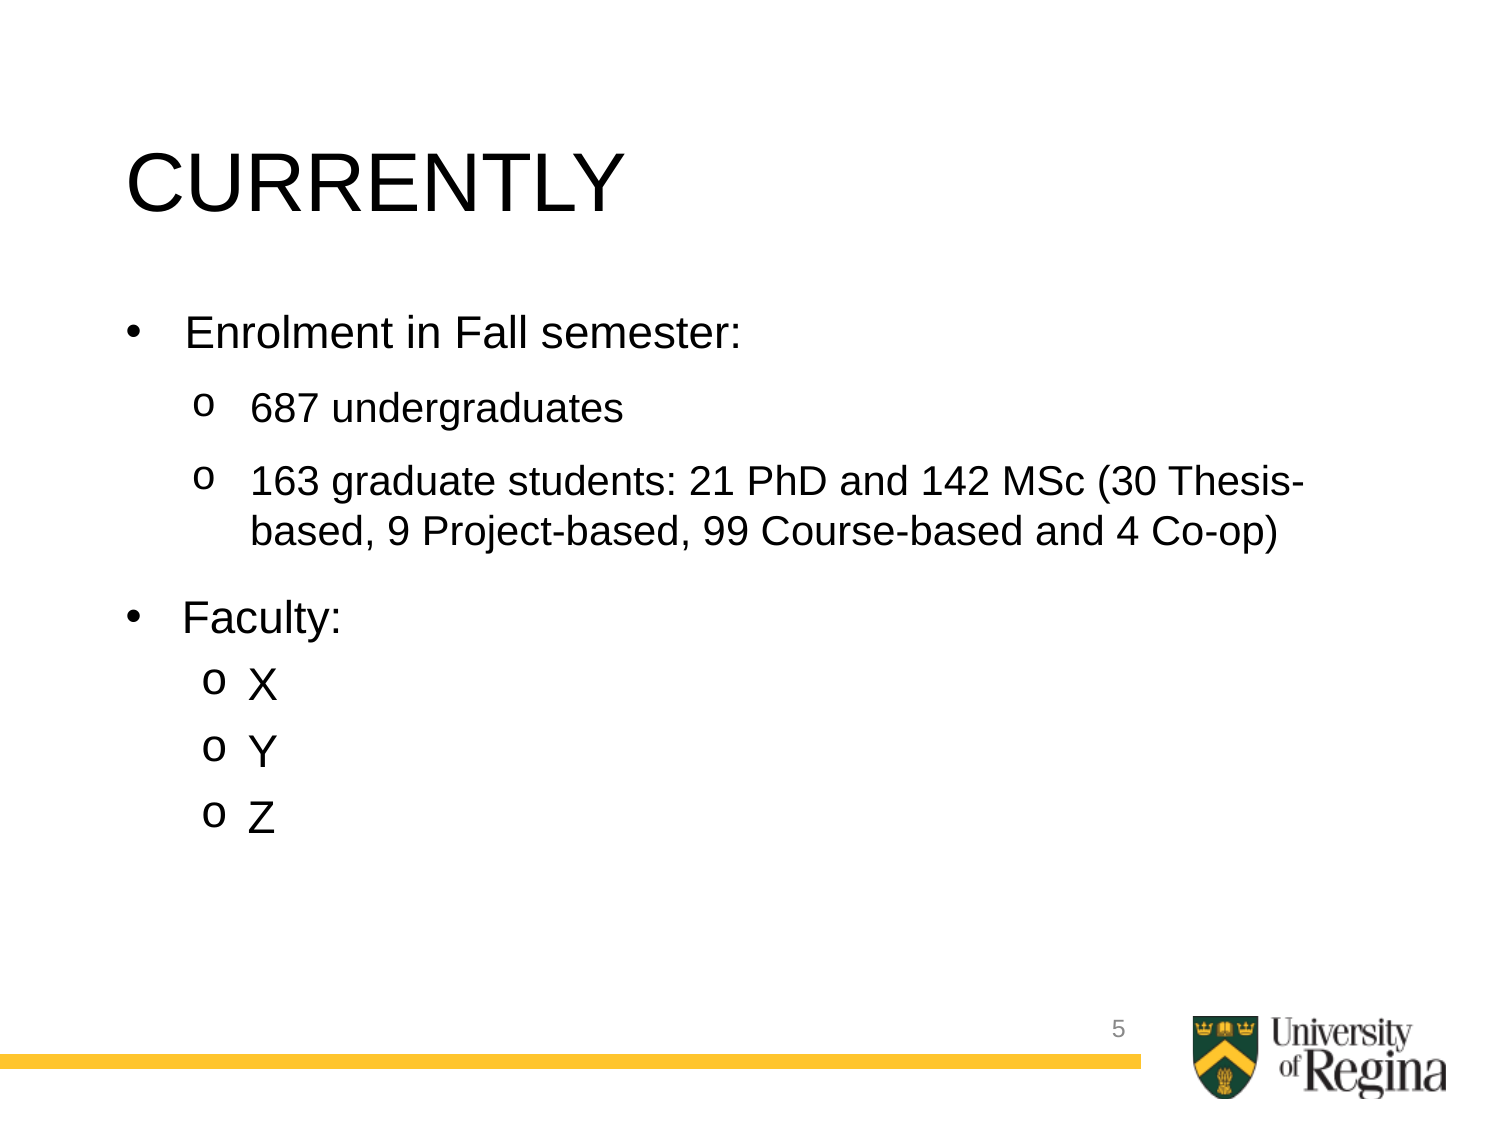

CURRENTLY
Enrolment in Fall semester:
687 undergraduates
163 graduate students: 21 PhD and 142 MSc (30 Thesis-based, 9 Project-based, 99 Course-based and 4 Co-op)
Faculty:
X
Y
Z
5